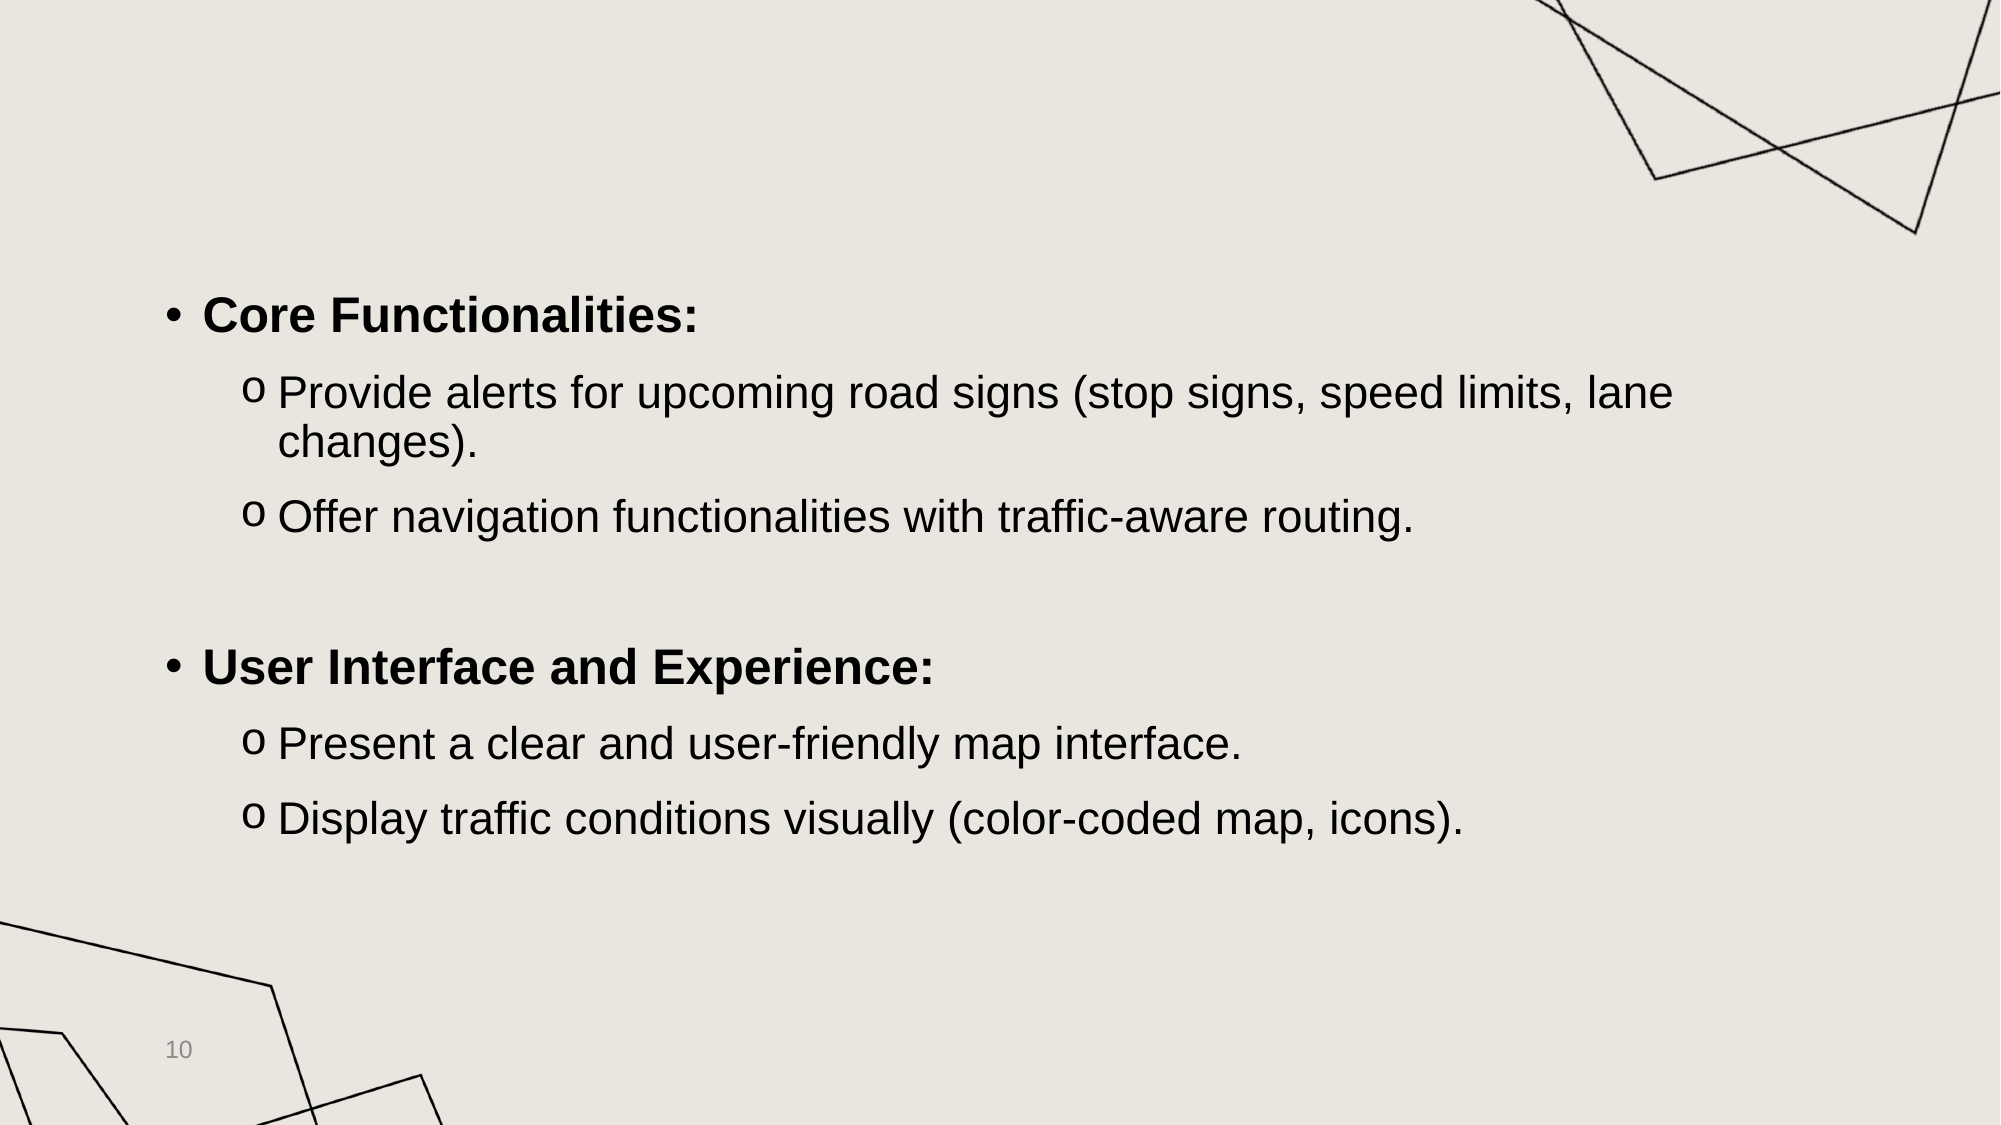

Core Functionalities:
Provide alerts for upcoming road signs (stop signs, speed limits, lane changes).
Offer navigation functionalities with traffic-aware routing.

User Interface and Experience:
Present a clear and user-friendly map interface.
Display traffic conditions visually (color-coded map, icons).

10